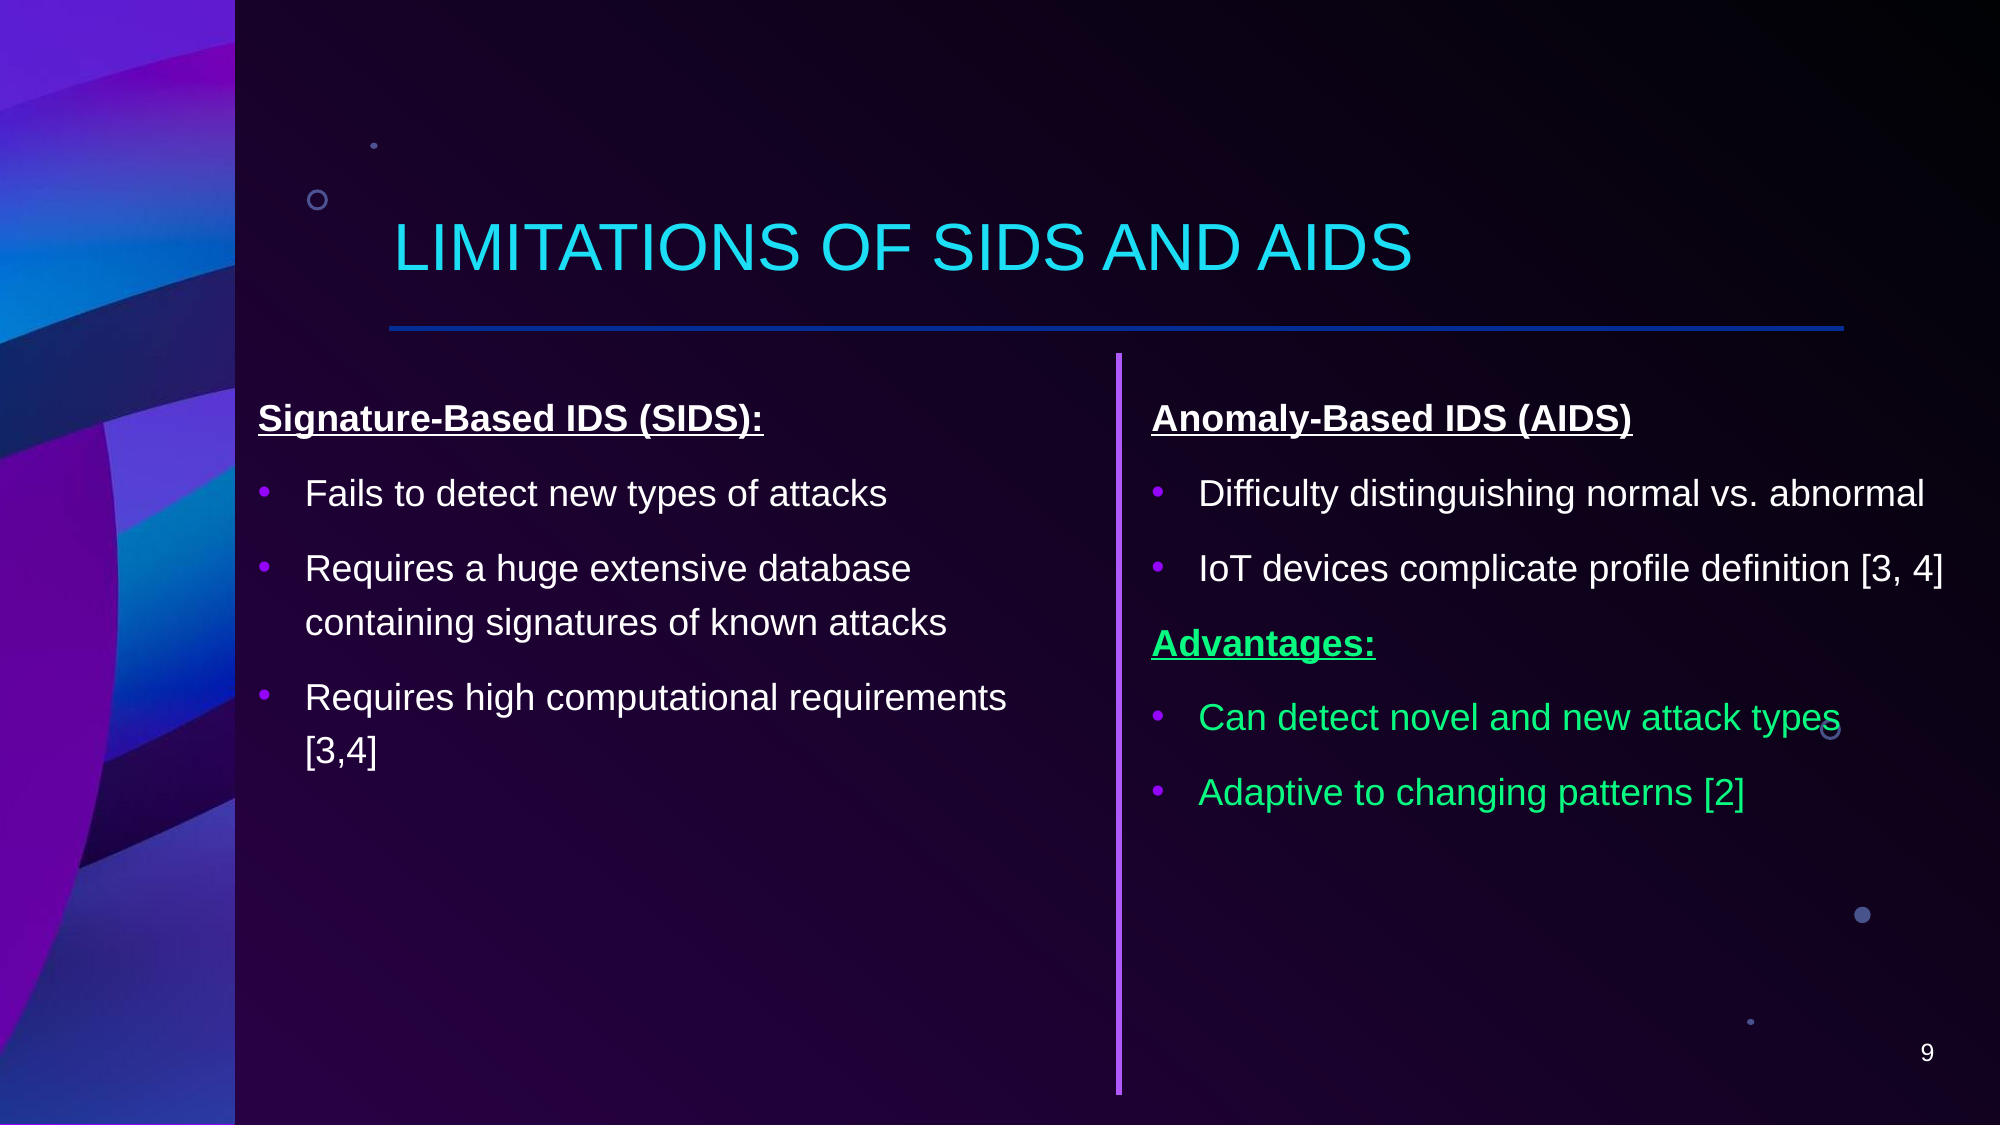

# Limitations of SIDS and AIDS
Signature-Based IDS (SIDS):
Fails to detect new types of attacks
Requires a huge extensive database containing signatures of known attacks
Requires high computational requirements [3,4]

Anomaly-Based IDS (AIDS)
Difficulty distinguishing normal vs. abnormal
IoT devices complicate profile definition [3, 4]
Advantages:
Can detect novel and new attack types
Adaptive to changing patterns [2]
9